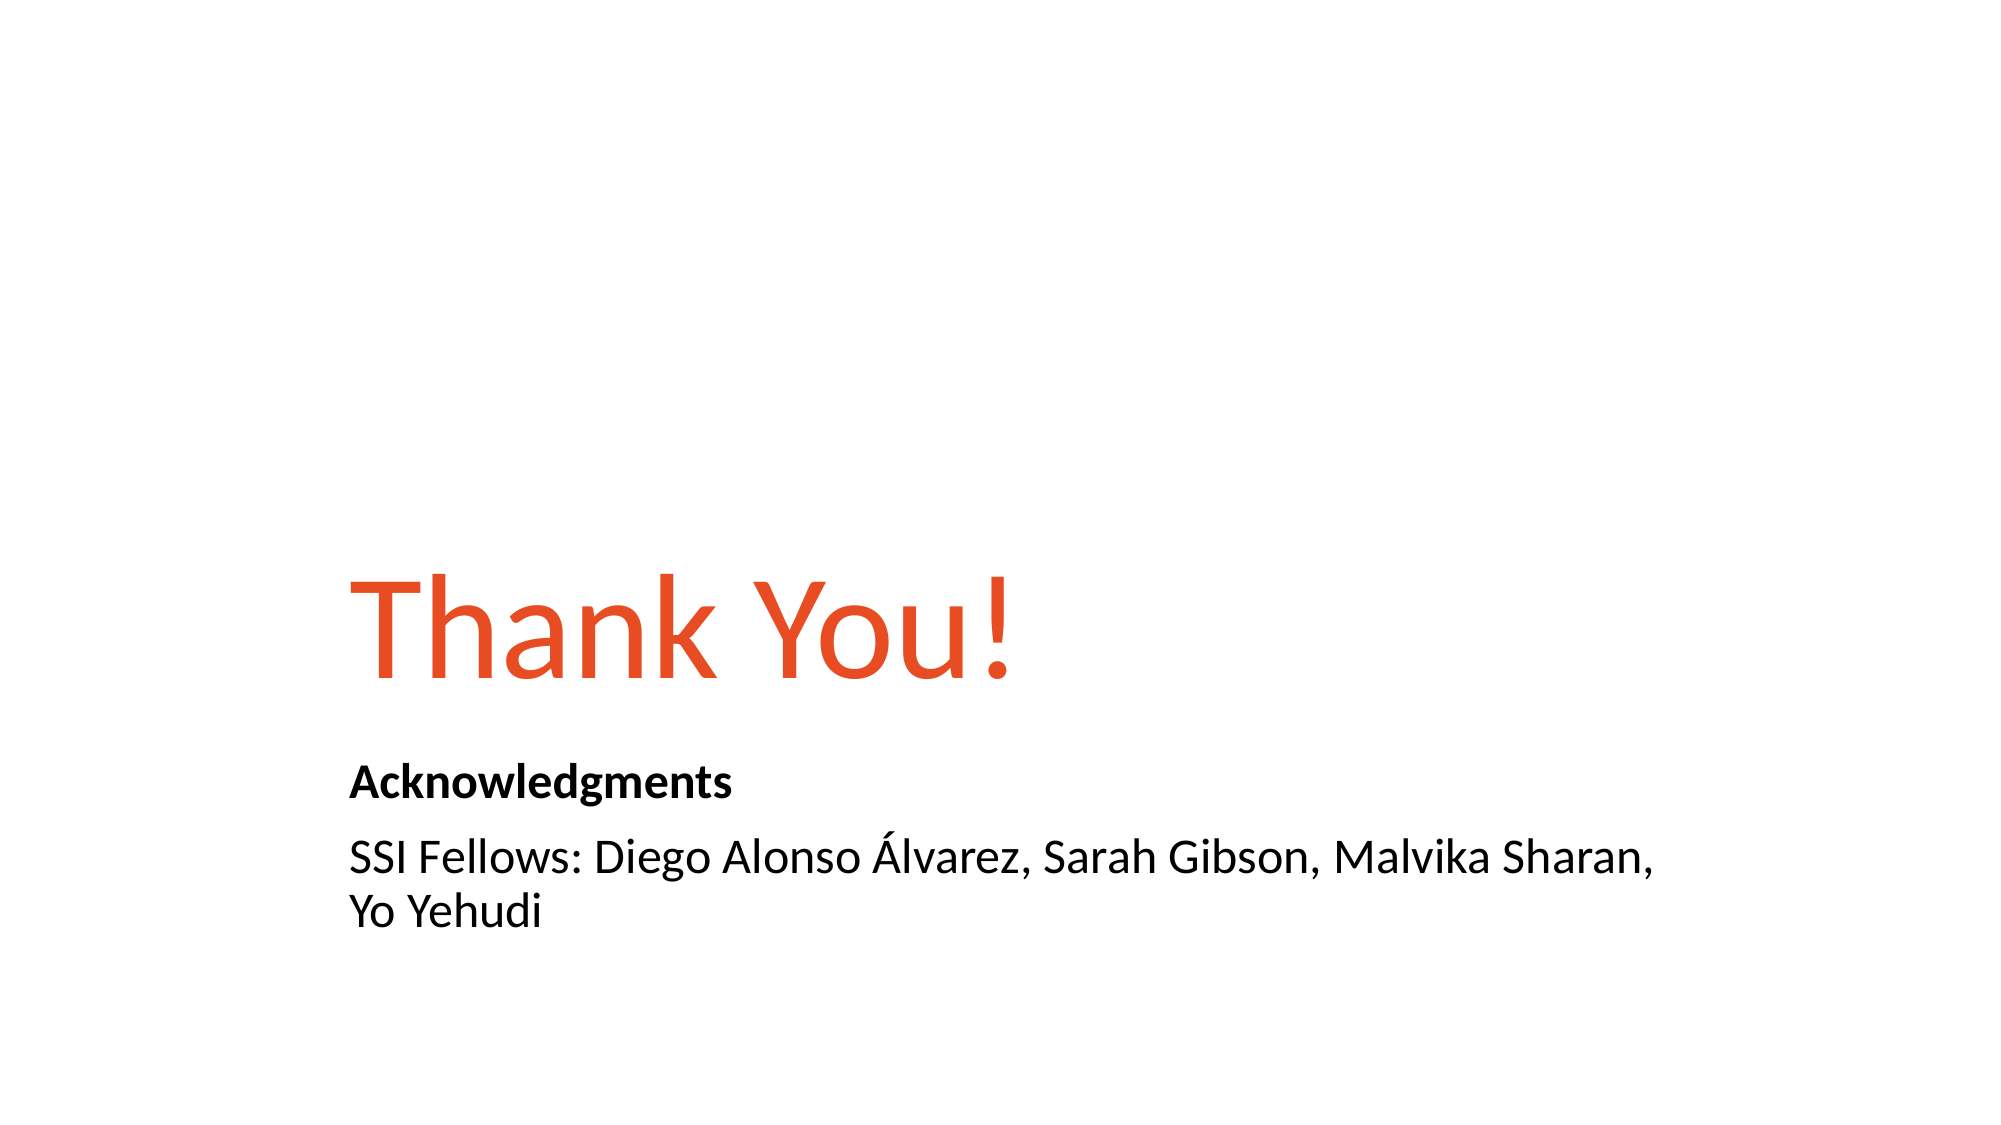

# Thank You!
Acknowledgments
SSI Fellows: Diego Alonso Álvarez, Sarah Gibson, Malvika Sharan, Yo Yehudi